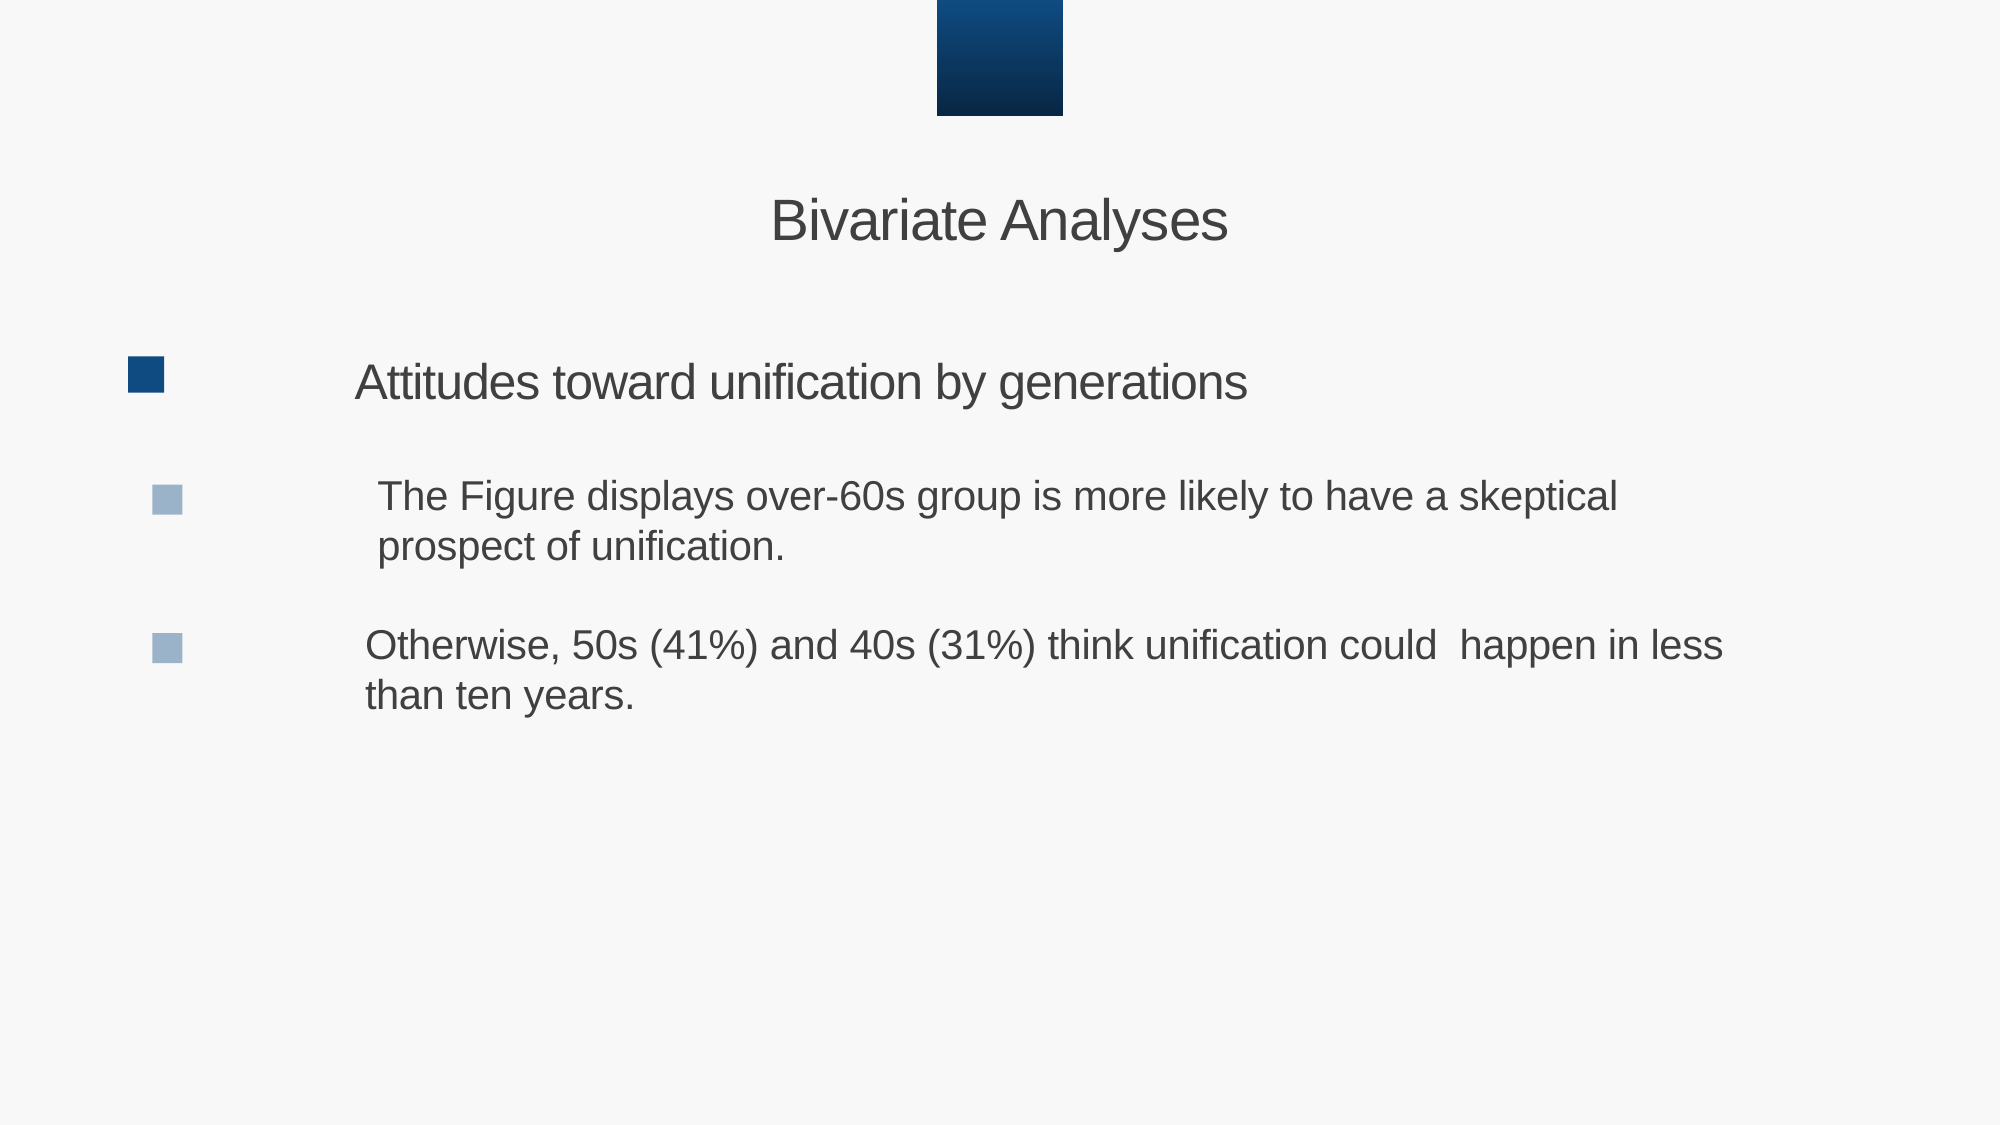

04
Bivariate Analyses
Attitudes toward unification by generations

The Figure displays over-60s group is more likely to have a skeptical
prospect of unification.

Otherwise, 50s (41%) and 40s (31%) think unification could  happen in less
than ten years.